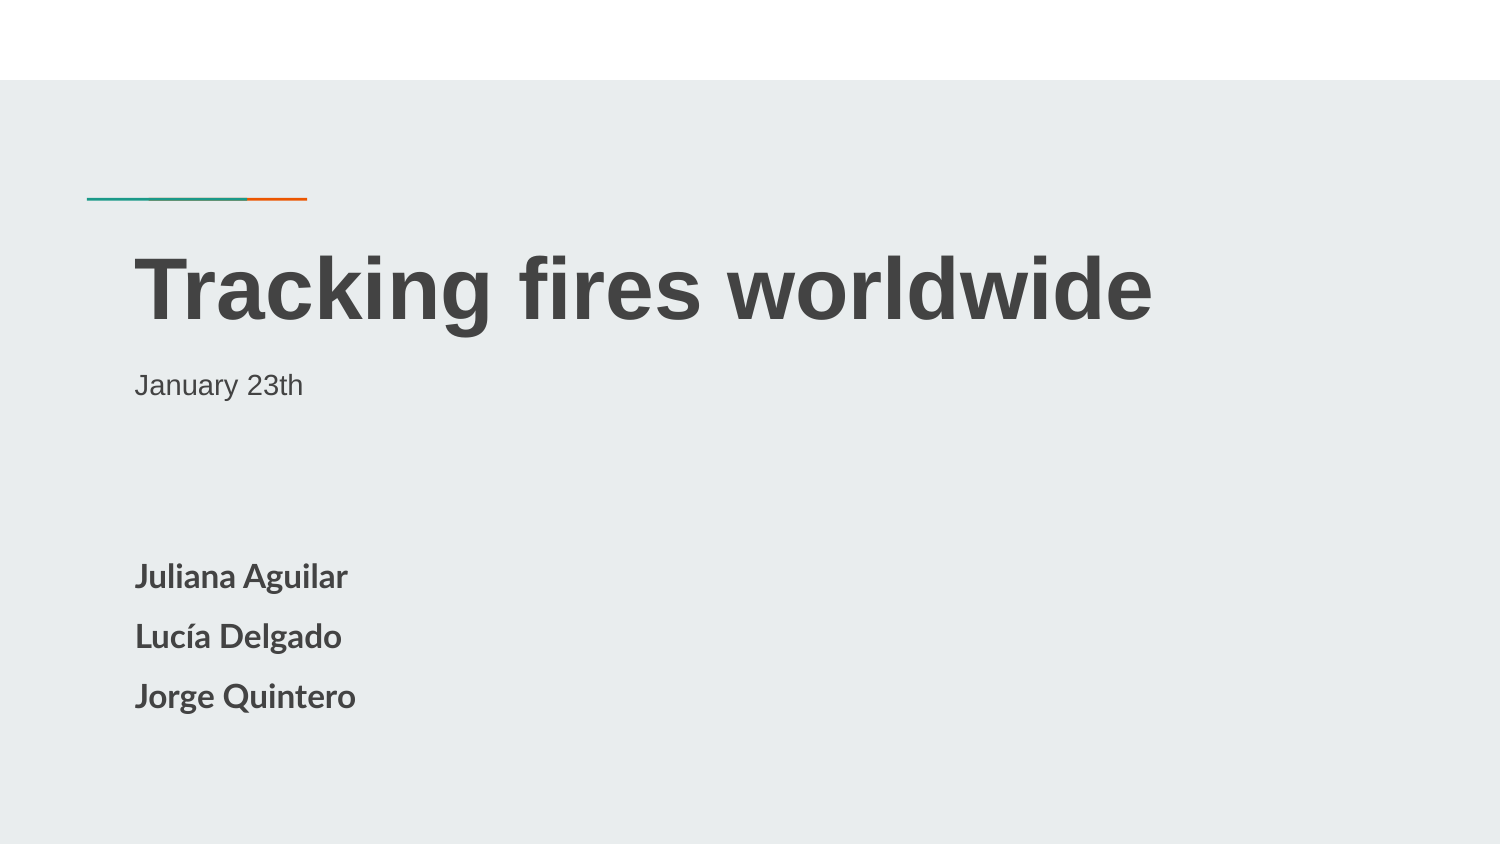

# Tracking fires worldwide
January 23th
Juliana Aguilar
Lucía Delgado
Jorge Quintero